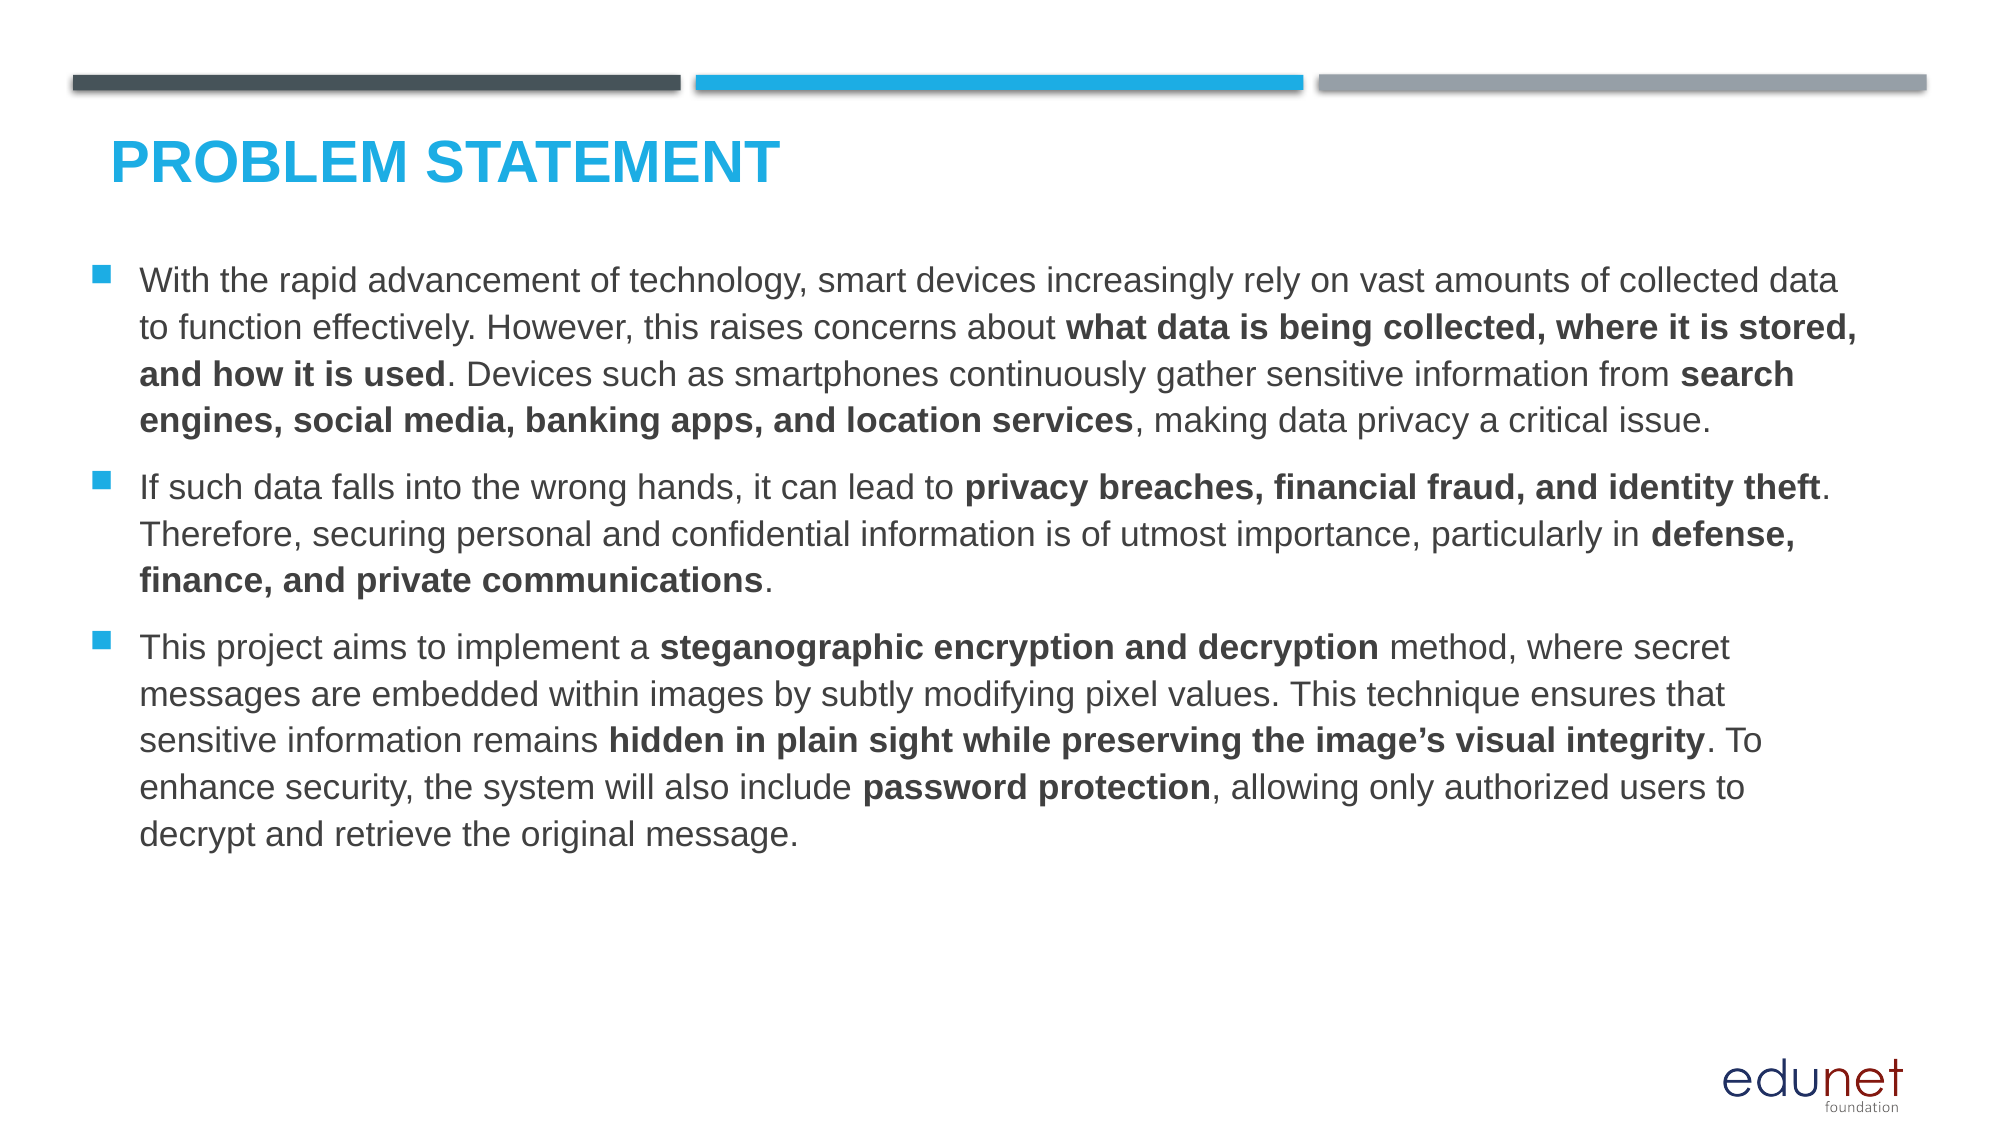

# Problem Statement
With the rapid advancement of technology, smart devices increasingly rely on vast amounts of collected data to function effectively. However, this raises concerns about what data is being collected, where it is stored, and how it is used. Devices such as smartphones continuously gather sensitive information from search engines, social media, banking apps, and location services, making data privacy a critical issue.
If such data falls into the wrong hands, it can lead to privacy breaches, financial fraud, and identity theft. Therefore, securing personal and confidential information is of utmost importance, particularly in defense, finance, and private communications.
This project aims to implement a steganographic encryption and decryption method, where secret messages are embedded within images by subtly modifying pixel values. This technique ensures that sensitive information remains hidden in plain sight while preserving the image’s visual integrity. To enhance security, the system will also include password protection, allowing only authorized users to decrypt and retrieve the original message.